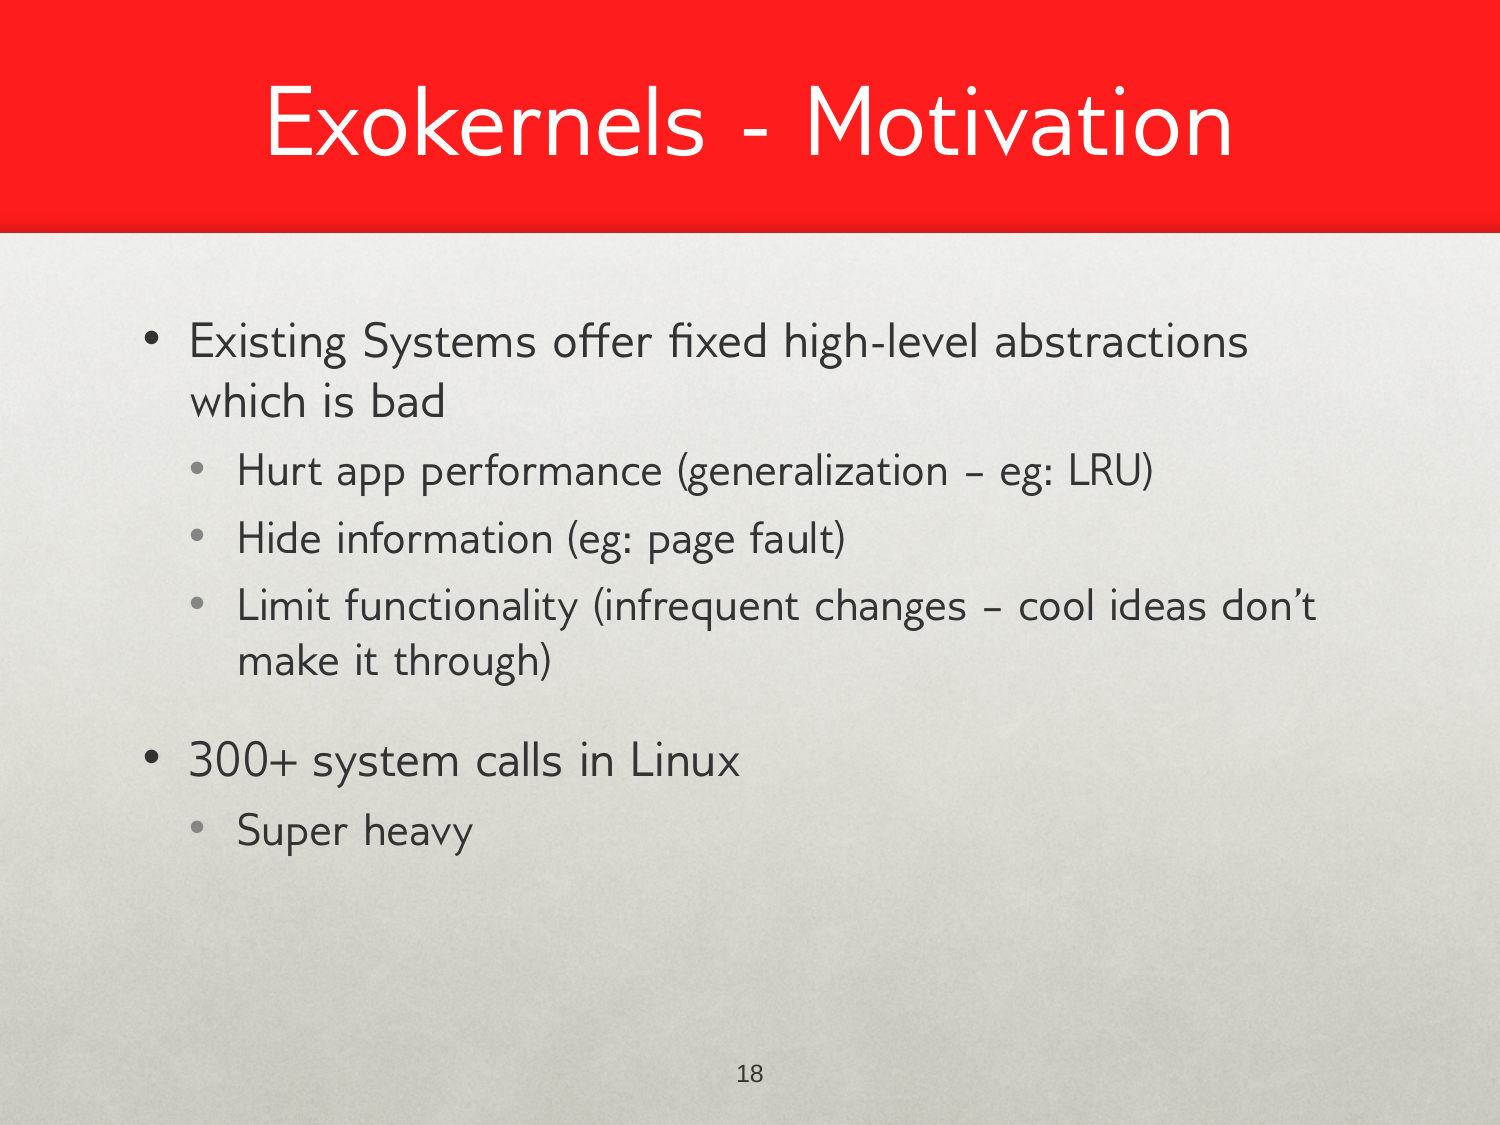

# Exokernels - Motivation
Existing Systems offer fixed high-level abstractions which is bad
Hurt app performance (generalization – eg: LRU)
Hide information (eg: page fault)
Limit functionality (infrequent changes – cool ideas don’t make it through)
300+ system calls in Linux
Super heavy
18